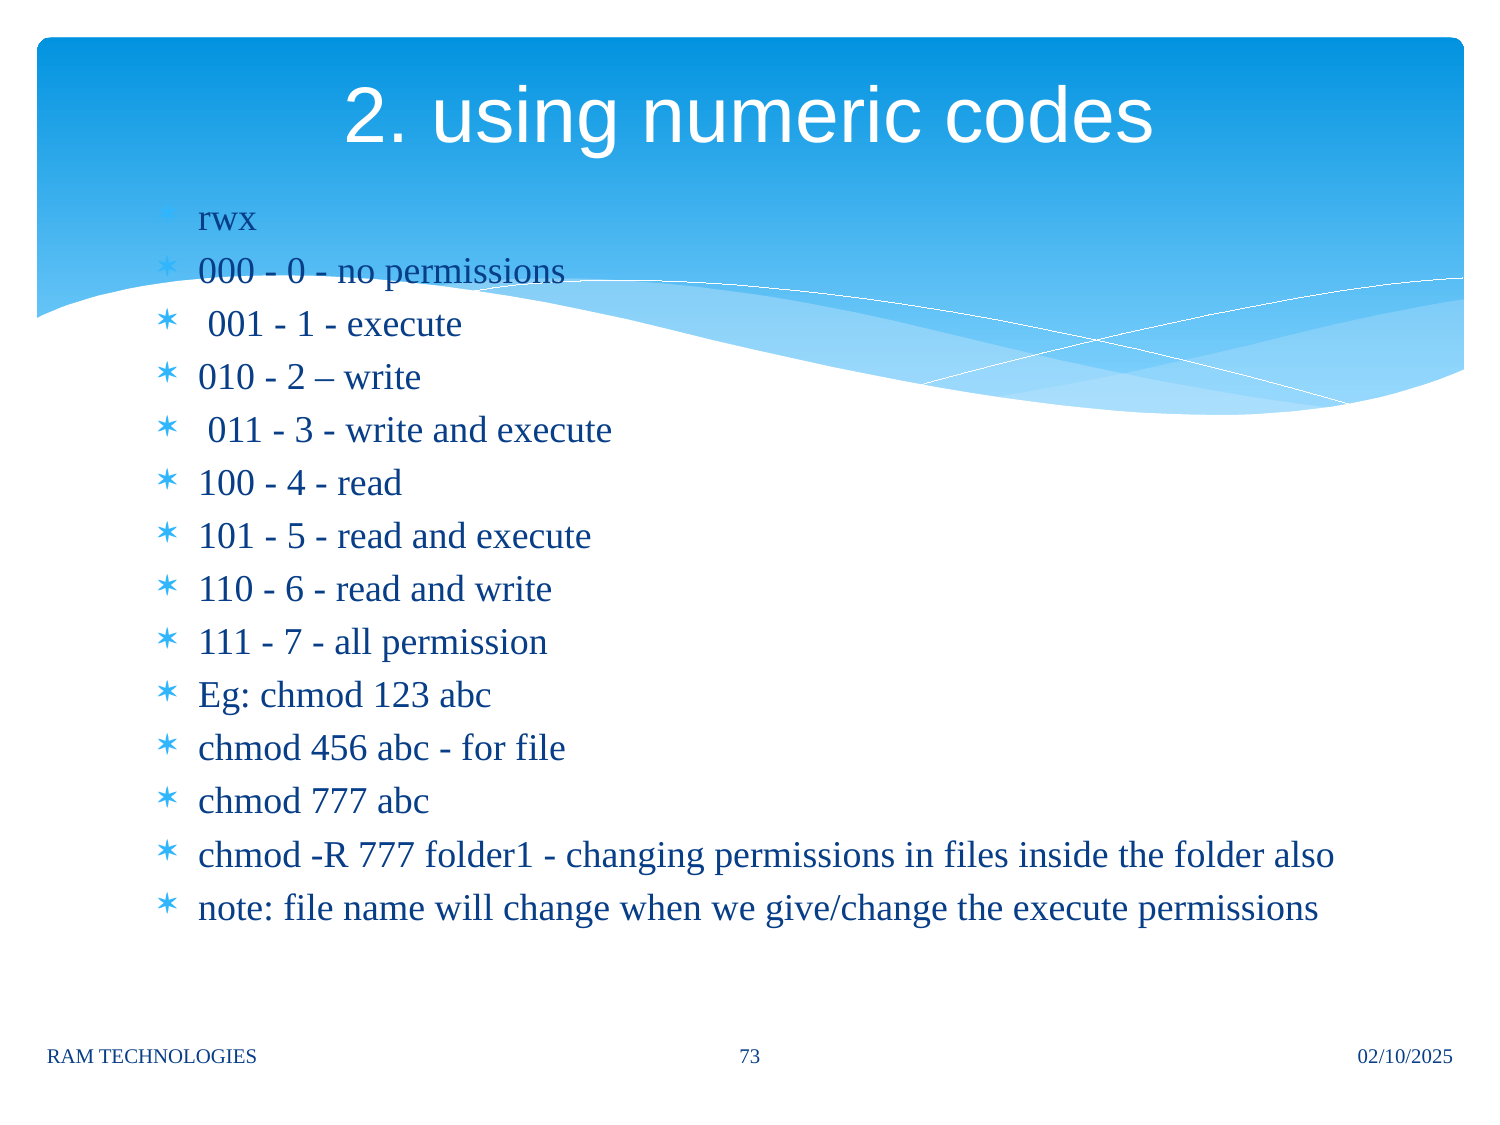

# 2. using numeric codes
rwx
000 - 0 - no permissions
 001 - 1 - execute
010 - 2 – write
 011 - 3 - write and execute
100 - 4 - read
101 - 5 - read and execute
110 - 6 - read and write
111 - 7 - all permission
Eg: chmod 123 abc
chmod 456 abc - for file
chmod 777 abc
chmod -R 777 folder1 - changing permissions in files inside the folder also
note: file name will change when we give/change the execute permissions

73
RAM TECHNOLOGIES
02/10/2025